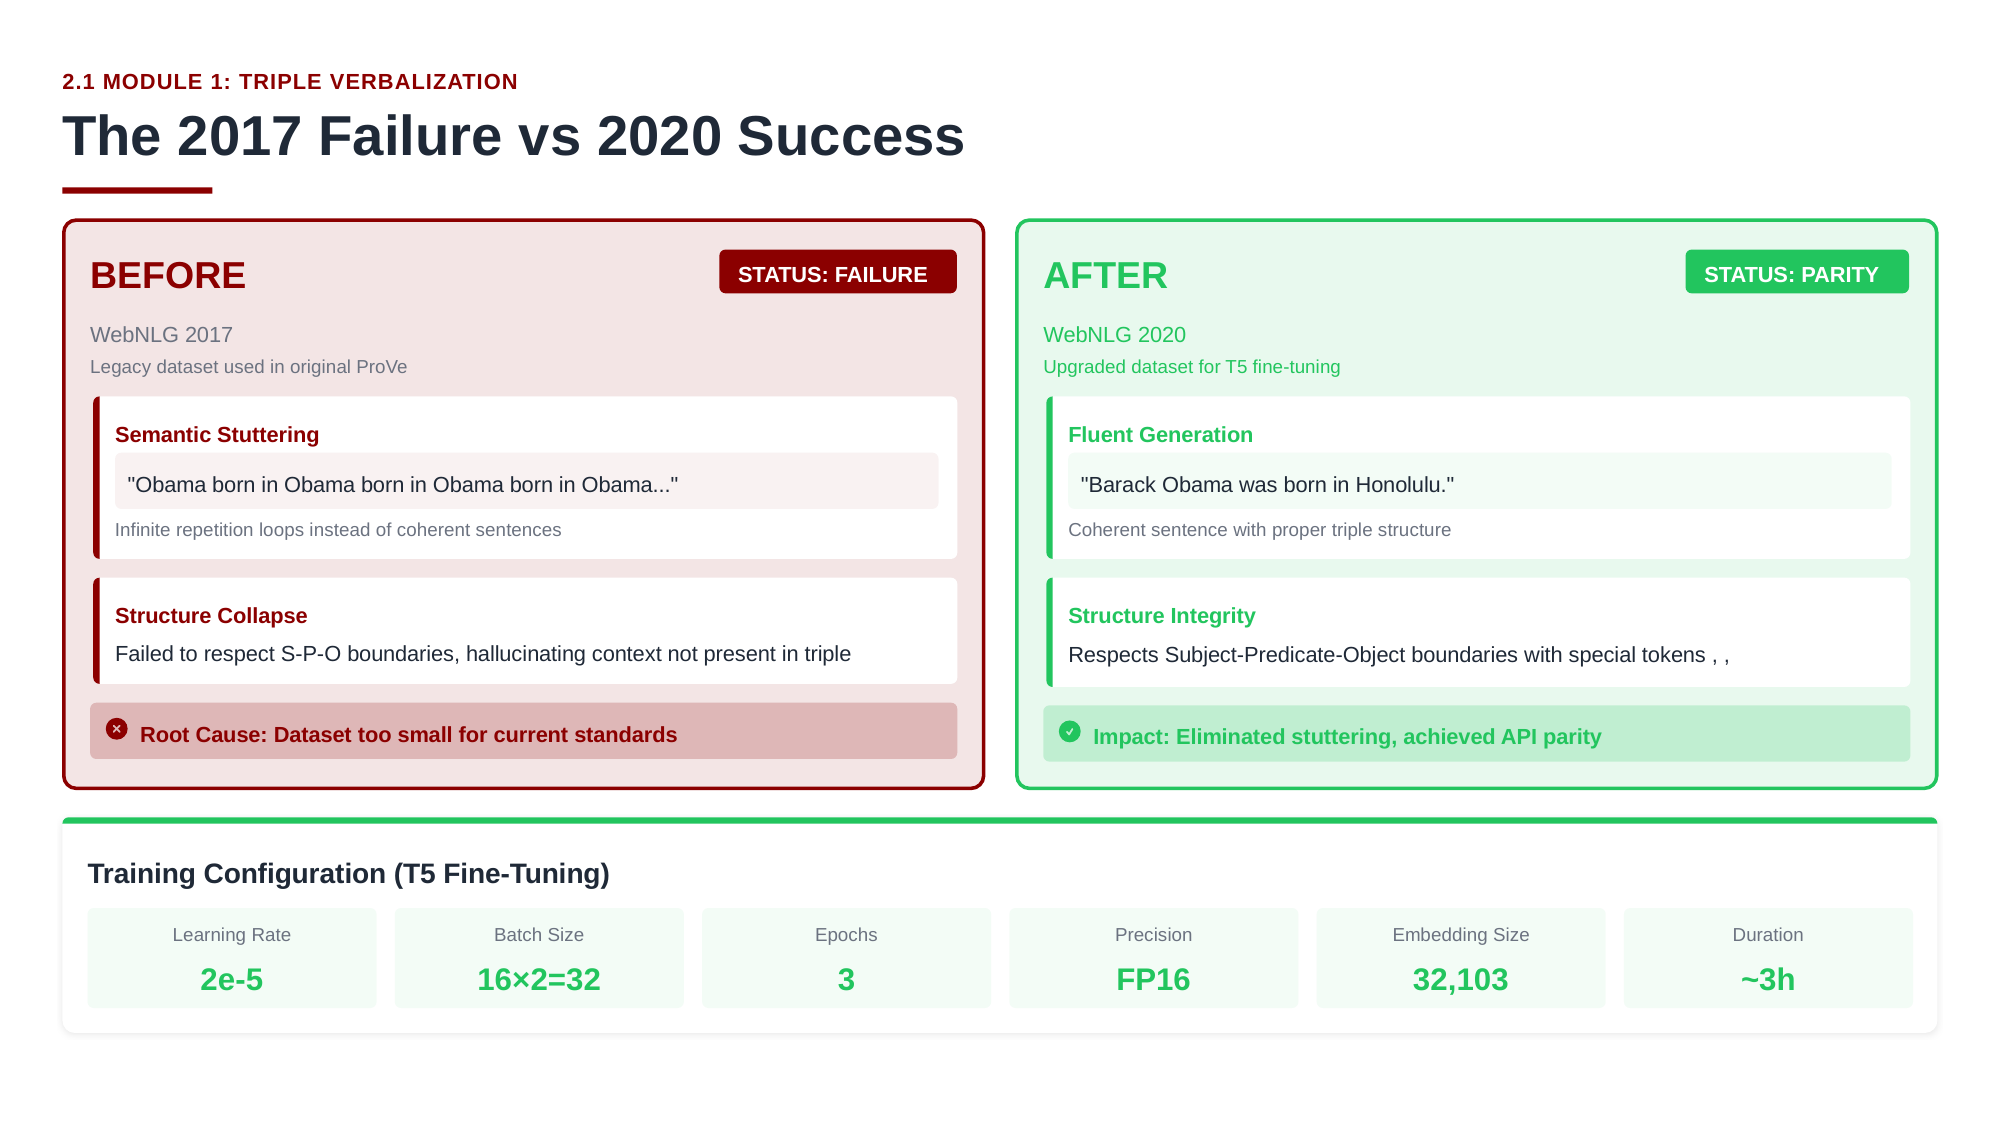

2.1 MODULE 1: TRIPLE VERBALIZATION
The 2017 Failure vs 2020 Success

BEFORE
AFTER

STATUS: FAILURE

STATUS: PARITY
WebNLG 2017
WebNLG 2020
Legacy dataset used in original ProVe
Upgraded dataset for T5 fine-tuning

Semantic Stuttering
Fluent Generation

"Obama born in Obama born in Obama born in Obama..."

"Barack Obama was born in Honolulu."
Infinite repetition loops instead of coherent sentences
Coherent sentence with proper triple structure

Structure Collapse
Structure Integrity
Failed to respect S-P-O boundaries, hallucinating context not present in triple
Respects Subject-Predicate-Object boundaries with special tokens , ,

Root Cause: Dataset too small for current standards

Impact: Eliminated stuttering, achieved API parity

Training Configuration (T5 Fine-Tuning)

Learning Rate
Batch Size
Epochs
Precision
Embedding Size
Duration
2e-5
16×2=32
3
FP16
32,103
~3h